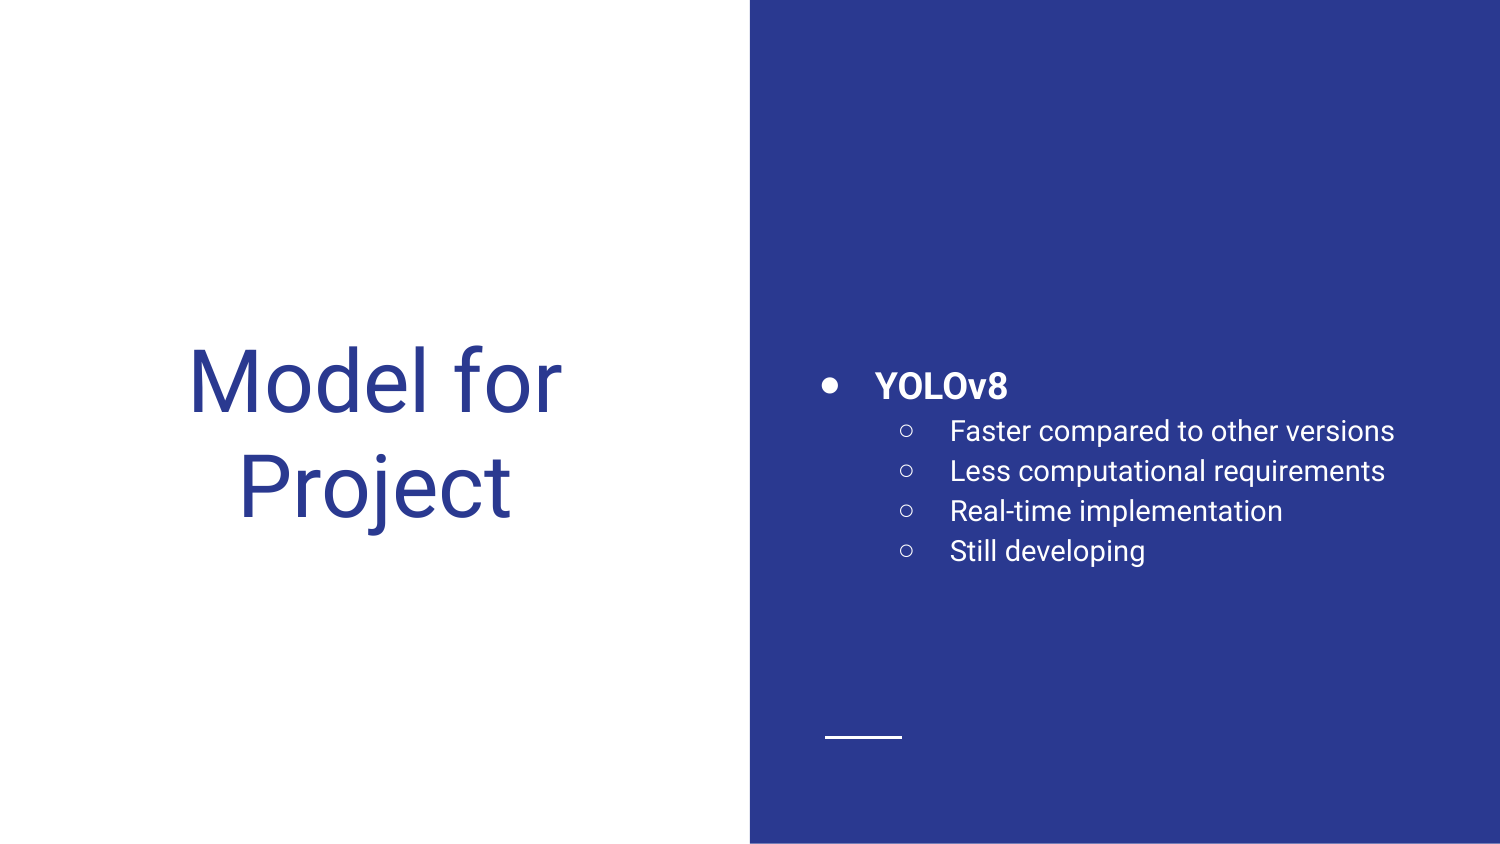

YOLOv8
Faster compared to other versions
Less computational requirements
Real-time implementation
Still developing
# Model for Project
Hello